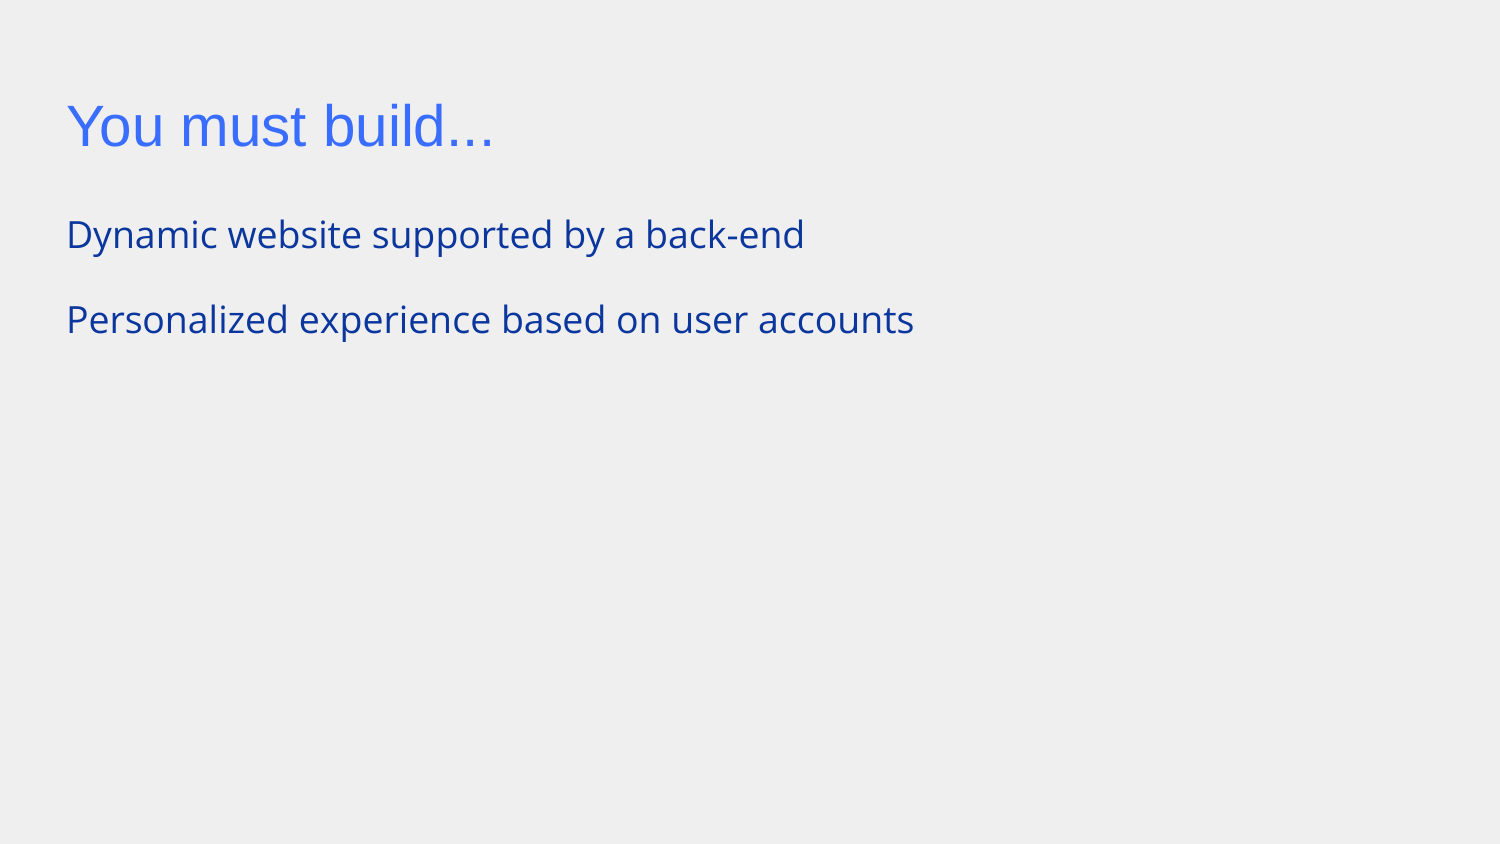

# You must build...
Dynamic website supported by a back-end
Personalized experience based on user accounts